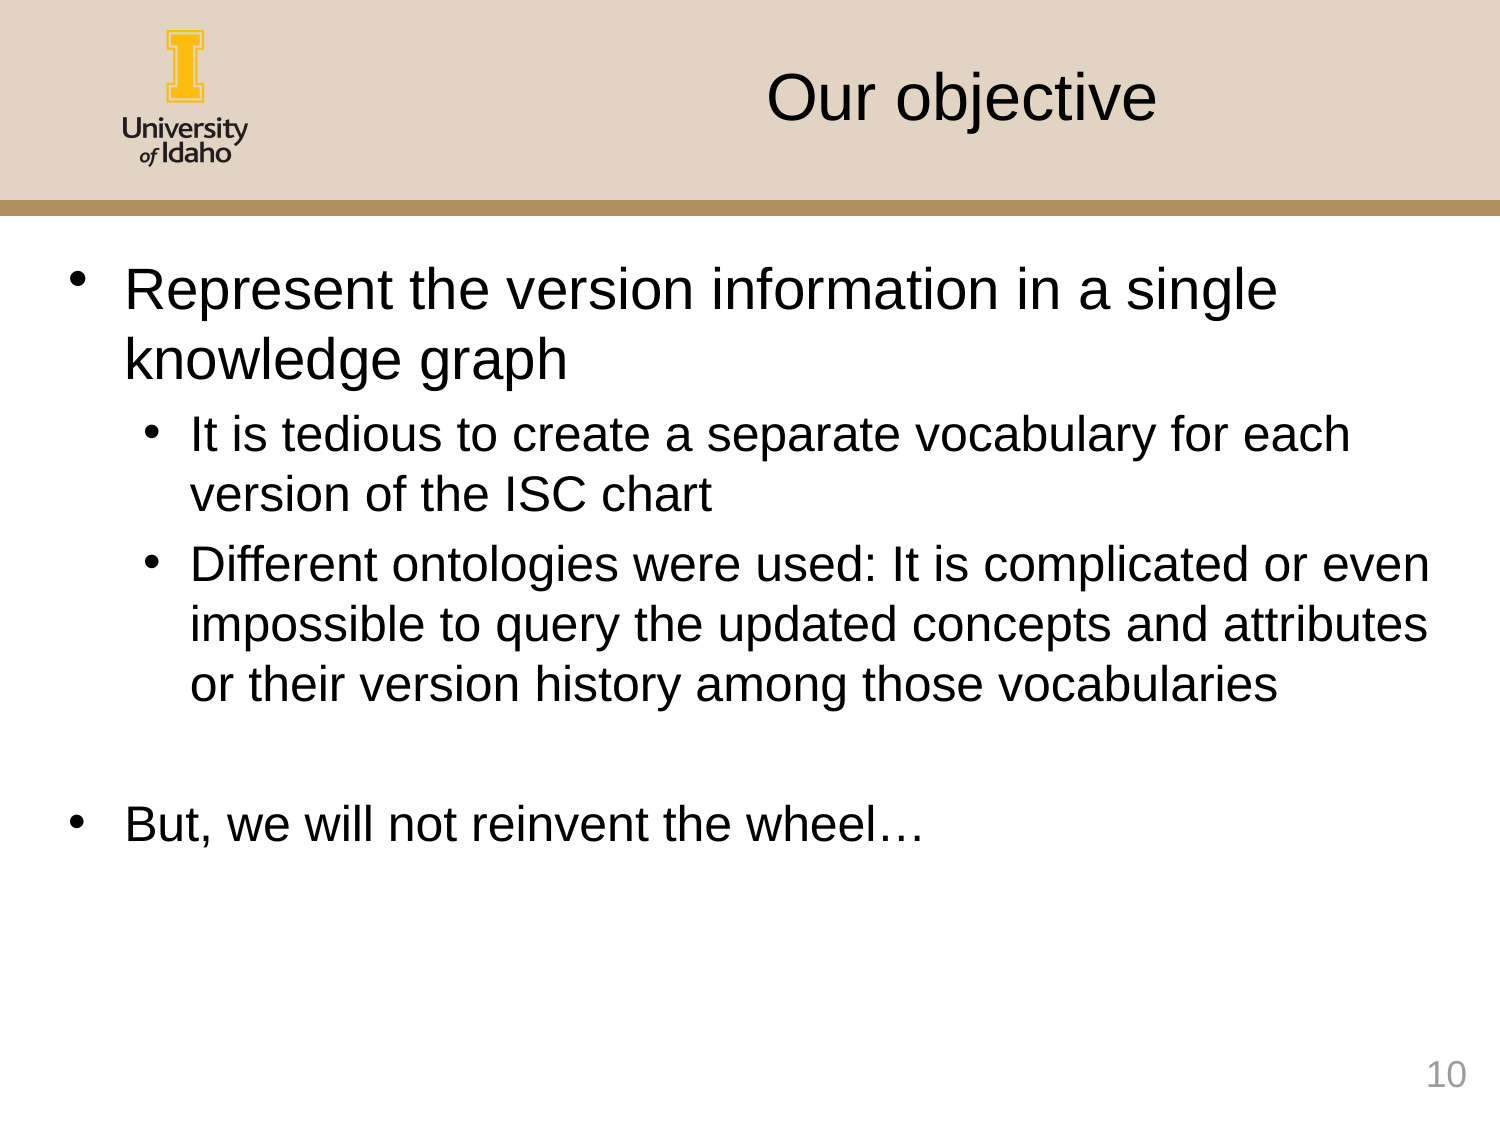

# Our objective
Represent the version information in a single knowledge graph
It is tedious to create a separate vocabulary for each version of the ISC chart
Different ontologies were used: It is complicated or even impossible to query the updated concepts and attributes or their version history among those vocabularies

But, we will not reinvent the wheel…

10